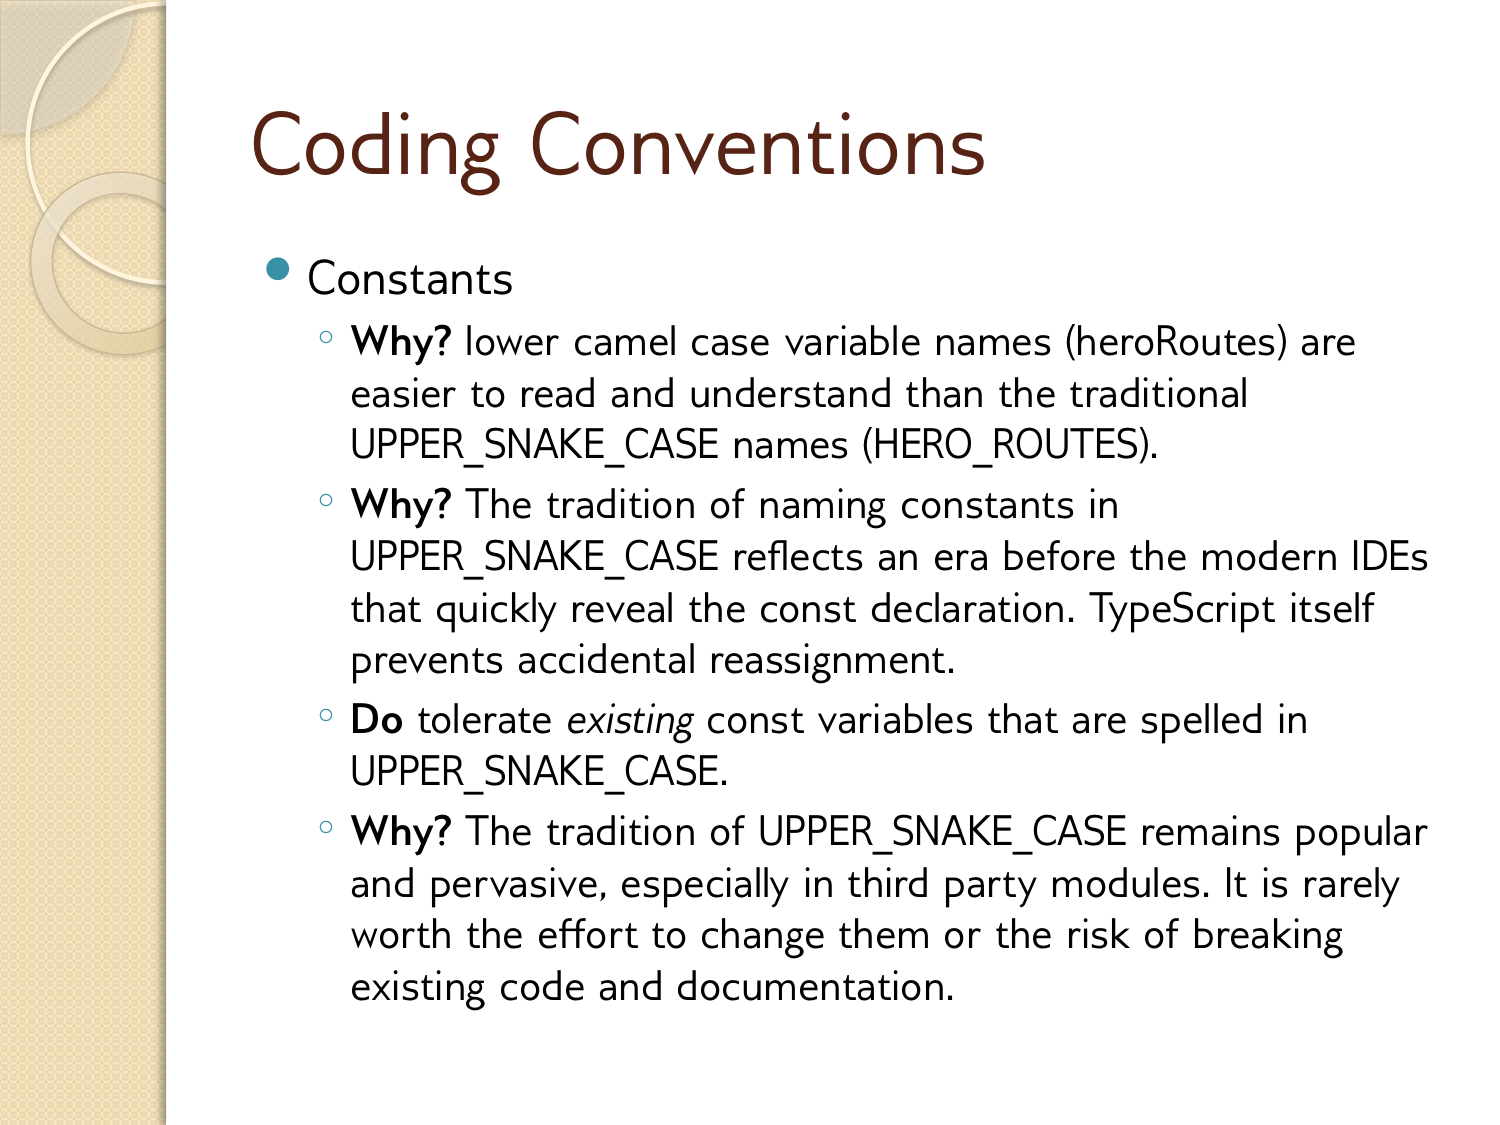

# Coding Conventions
Constants
Why? lower camel case variable names (heroRoutes) are easier to read and understand than the traditional UPPER_SNAKE_CASE names (HERO_ROUTES).
Why? The tradition of naming constants in UPPER_SNAKE_CASE reflects an era before the modern IDEs that quickly reveal the const declaration. TypeScript itself prevents accidental reassignment.
Do tolerate existing const variables that are spelled in UPPER_SNAKE_CASE.
Why? The tradition of UPPER_SNAKE_CASE remains popular and pervasive, especially in third party modules. It is rarely worth the effort to change them or the risk of breaking existing code and documentation.